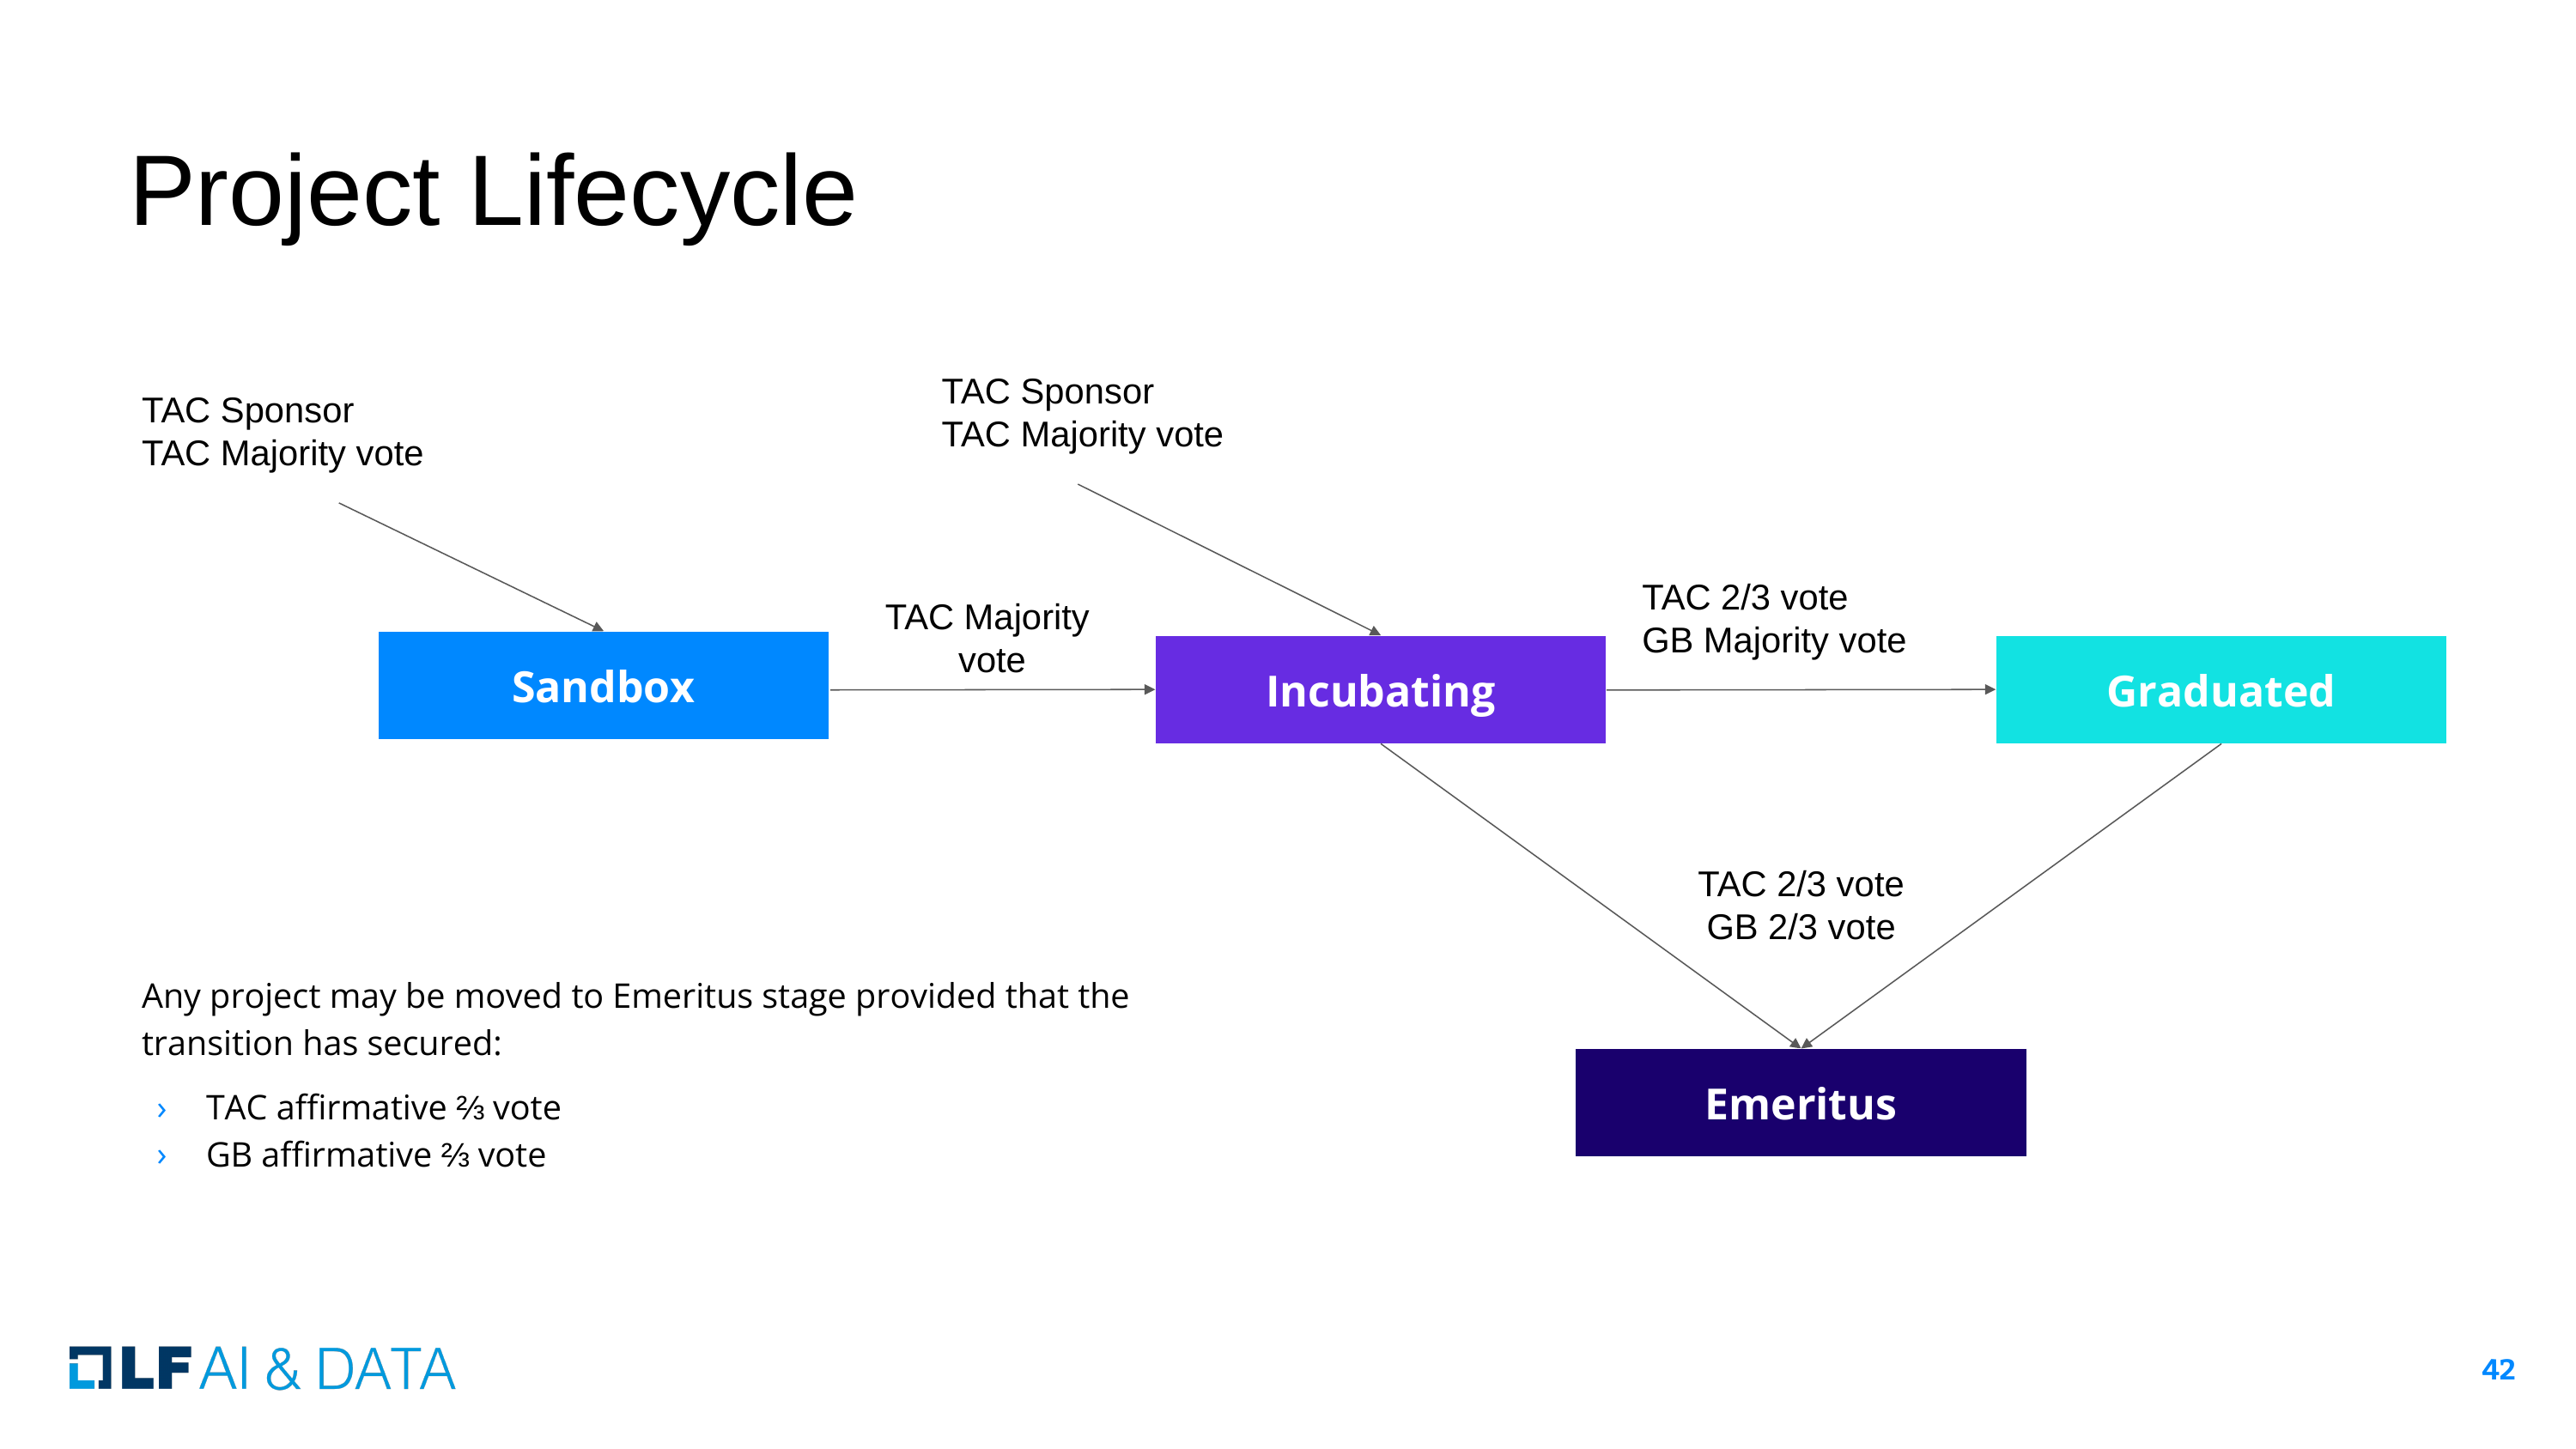

# Project Lifecycle
TAC Sponsor
TAC Majority vote
TAC Sponsor
TAC Majority vote
TAC 2/3 vote
GB Majority vote
TAC Majority
vote

Sandbox
Incubating
Graduated
TAC 2/3 vote
GB 2/3 vote
Any project may be moved to Emeritus stage provided that the transition has secured:
TAC affirmative ⅔ vote
GB affirmative ⅔ vote
Emeritus
42